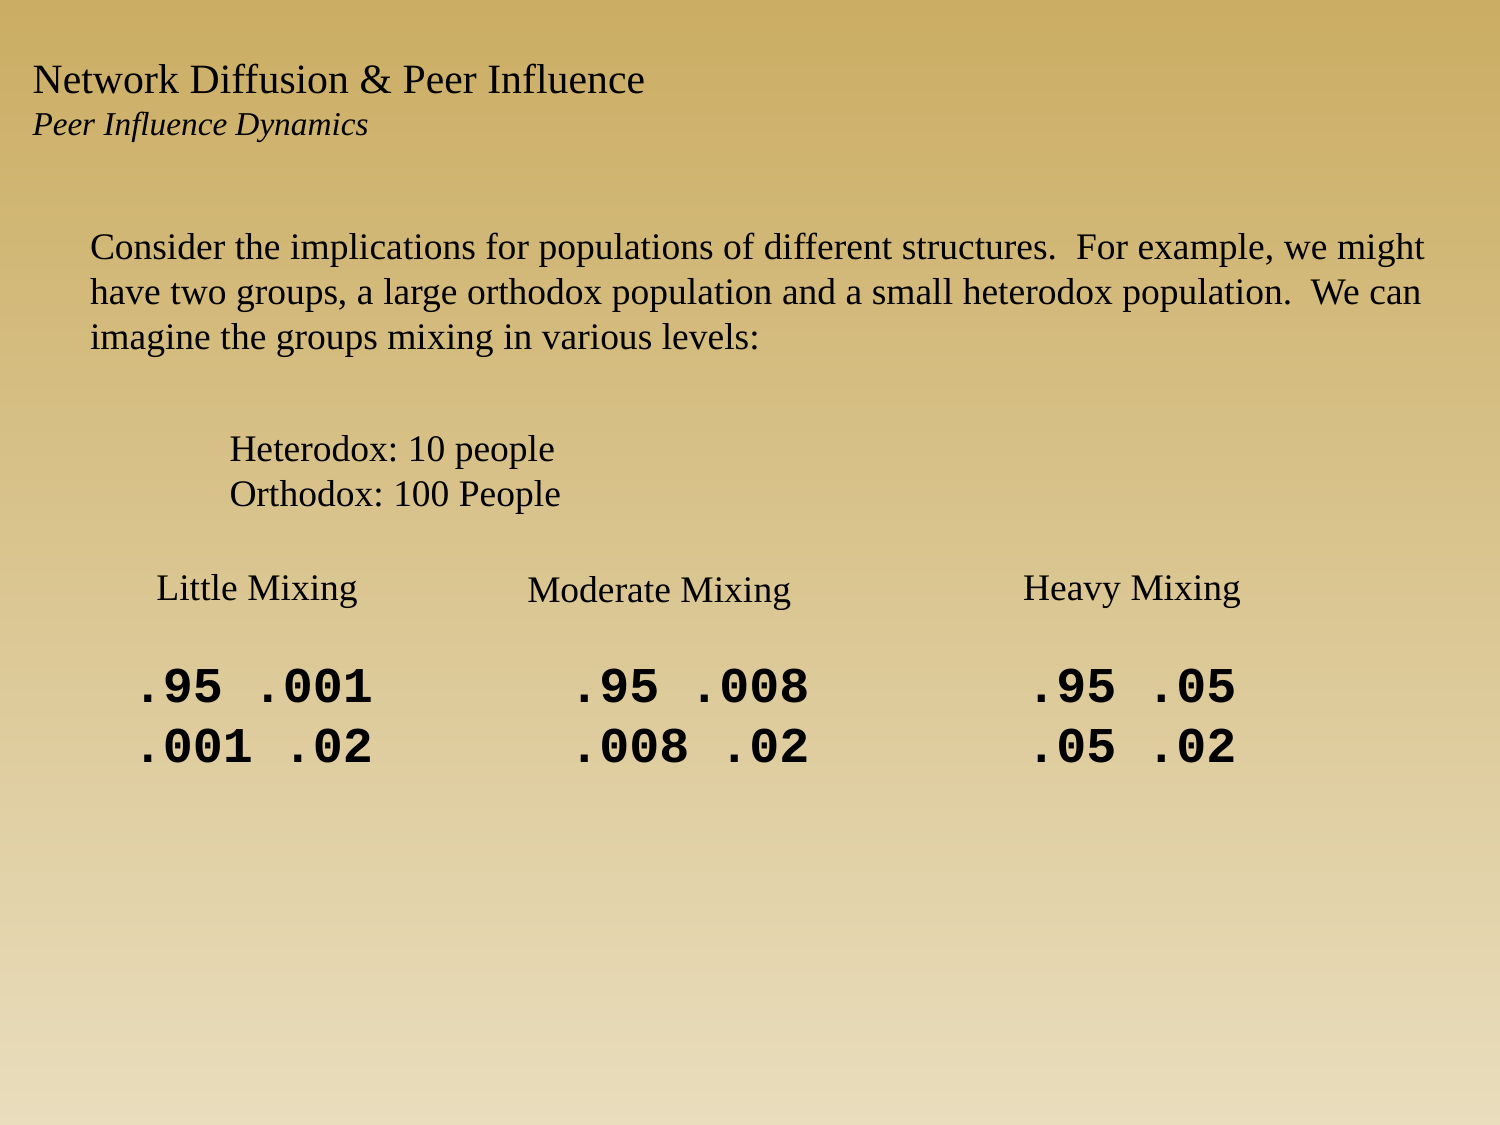

Network Diffusion & Peer Influence
Peer Influence Dynamics
Consider the implications for populations of different structures.  For example, we might have two groups, a large orthodox population and a small heterodox population.  We can imagine the groups mixing in various levels:
Heterodox: 10 people
Orthodox: 100 People
Little Mixing
Heavy Mixing
Moderate Mixing
 .95 .001
 .001 .02
 .95 .008
 .008 .02
 .95 .05
 .05 .02